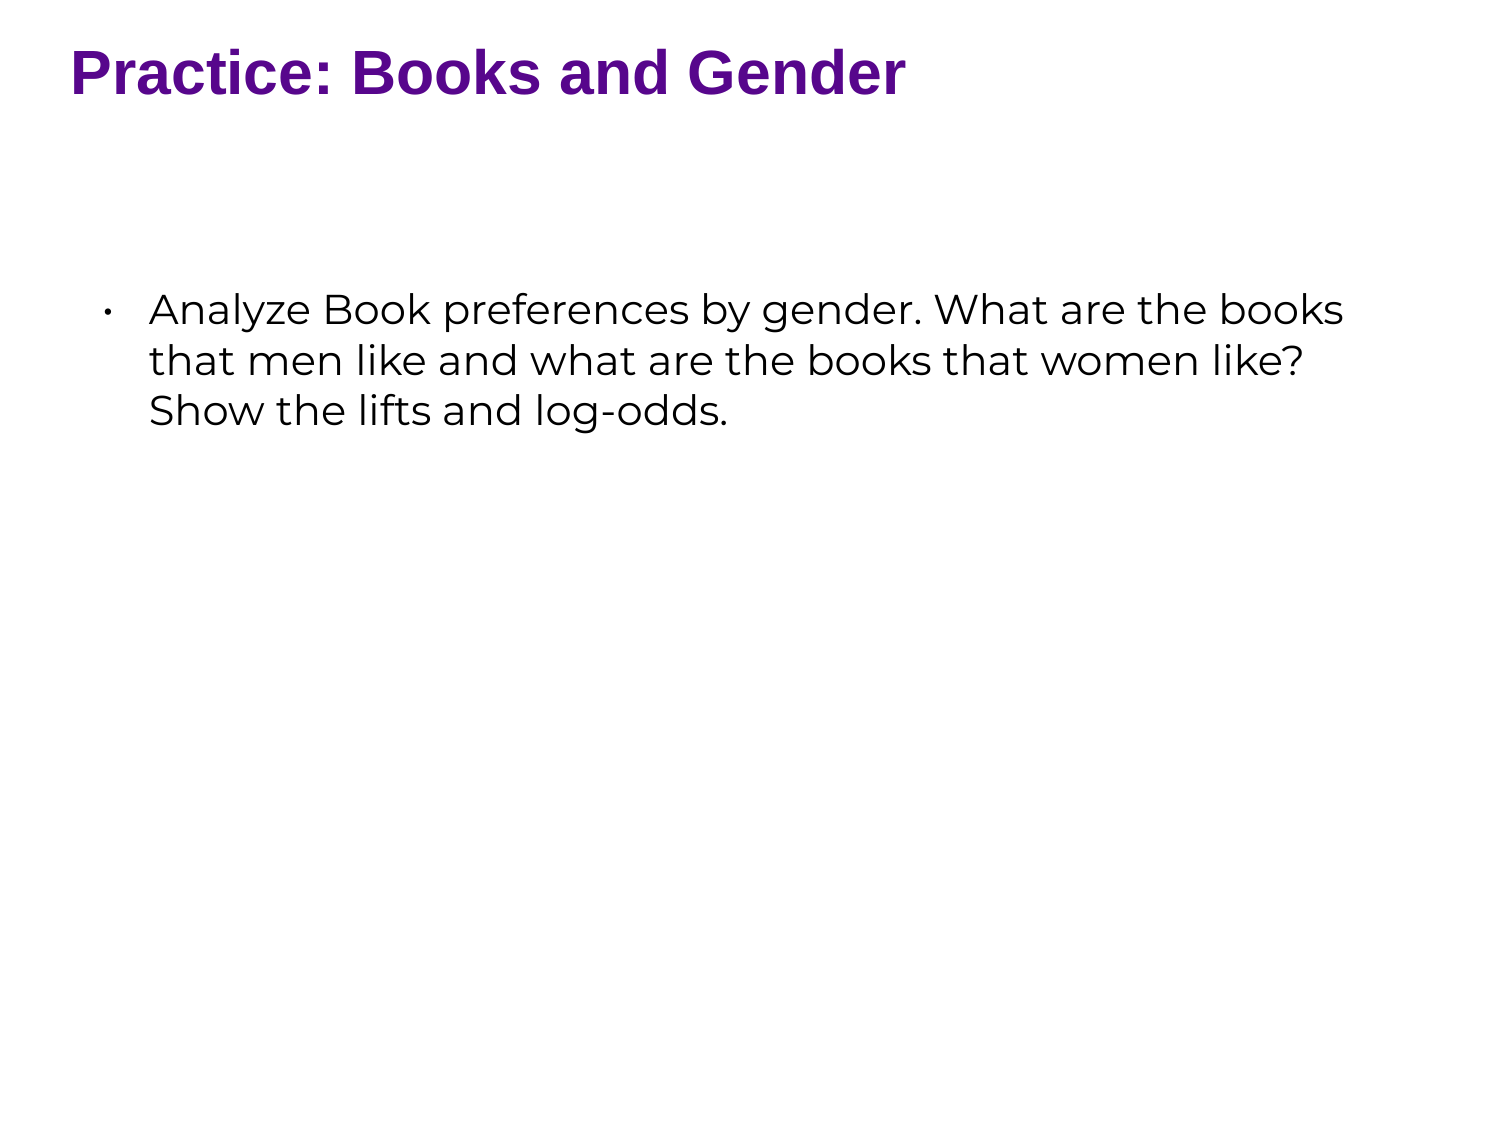

Practice: Books and Gender

Analyze Book preferences by gender. What are the books that men like and what are the books that women like? Show the lifts and log-odds.